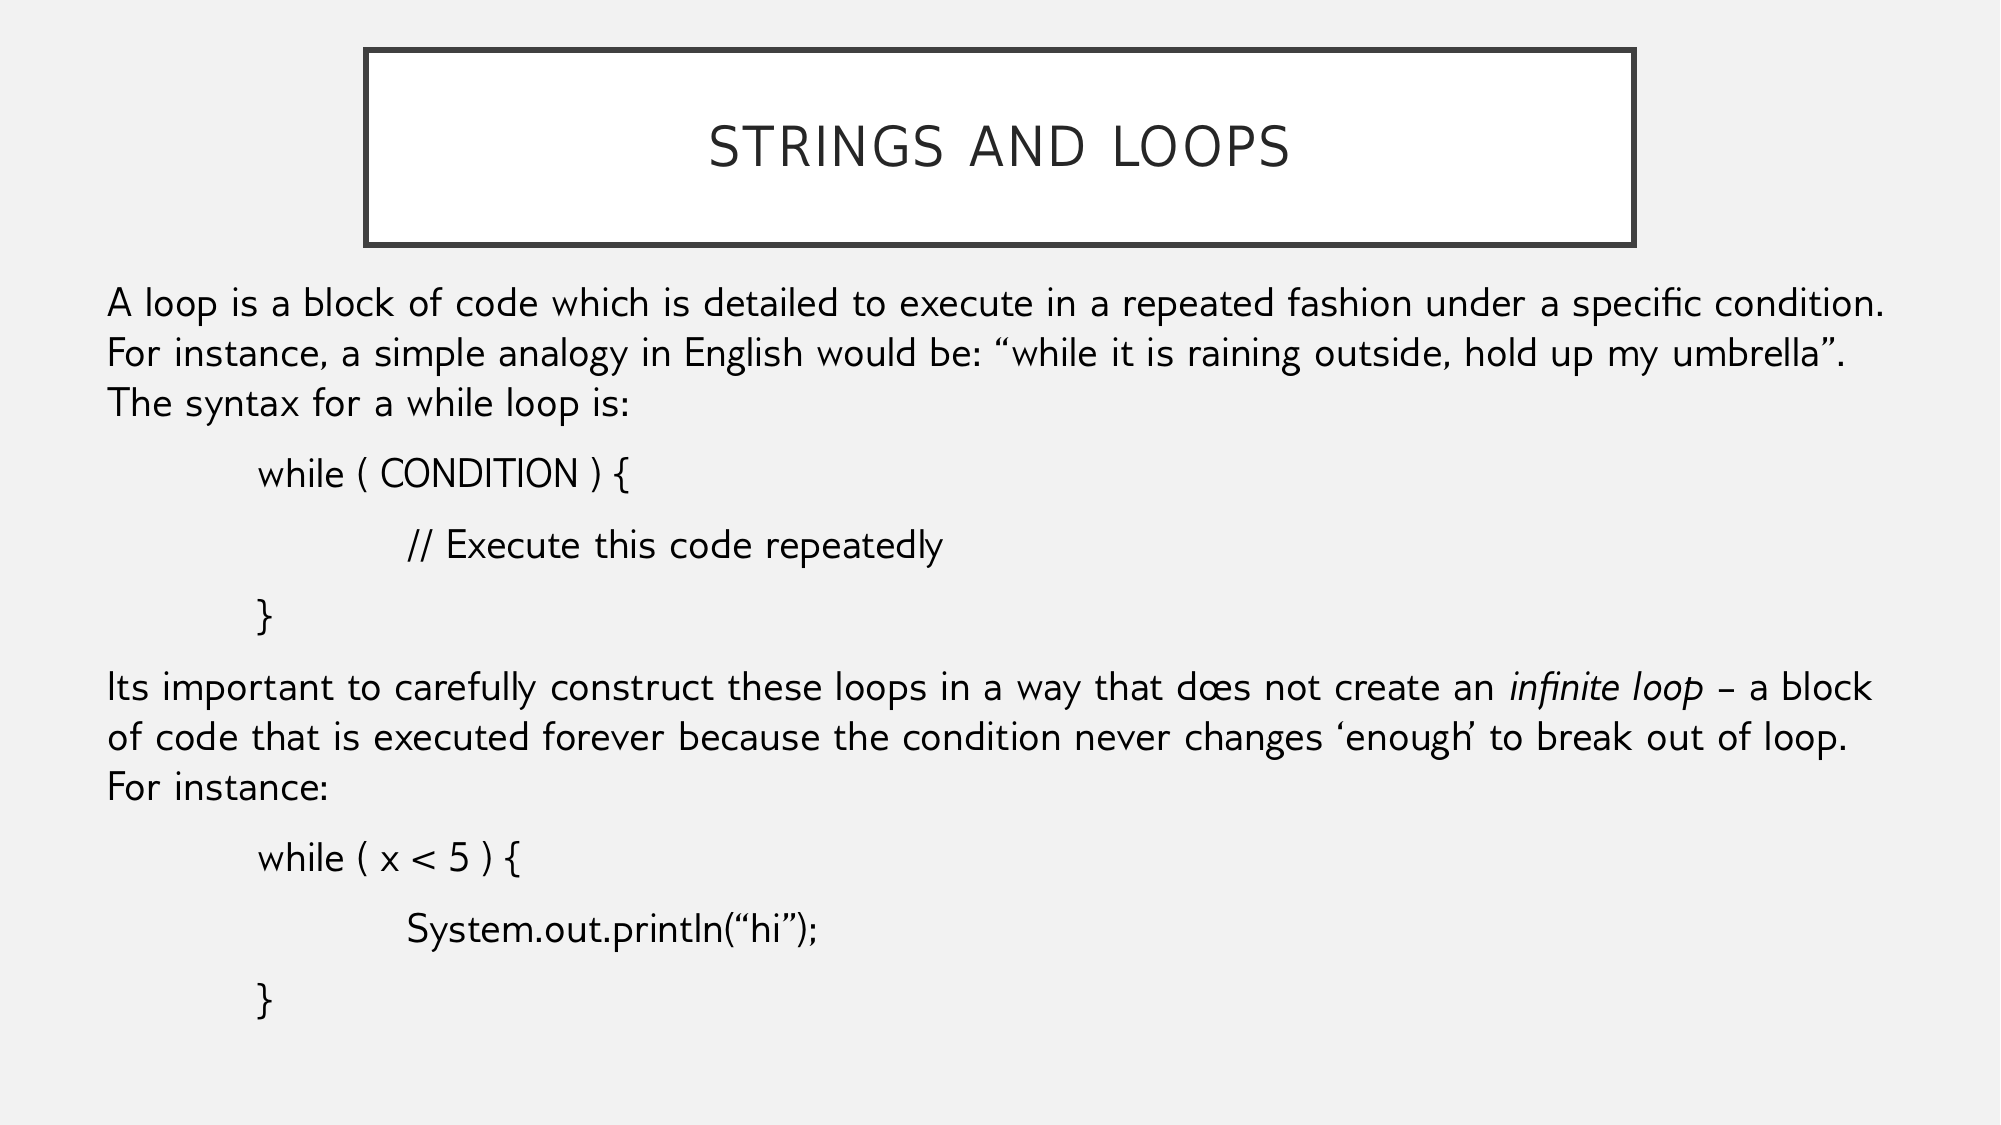

# Strings and loops
A loop is a block of code which is detailed to execute in a repeated fashion under a specific condition. For instance, a simple analogy in English would be: “while it is raining outside, hold up my umbrella”. The syntax for a while loop is:
	while ( CONDITION ) {
		// Execute this code repeatedly
	}
Its important to carefully construct these loops in a way that does not create an infinite loop – a block of code that is executed forever because the condition never changes ‘enough’ to break out of loop. For instance:
	while ( x < 5 ) {
		System.out.println(“hi”);
	}